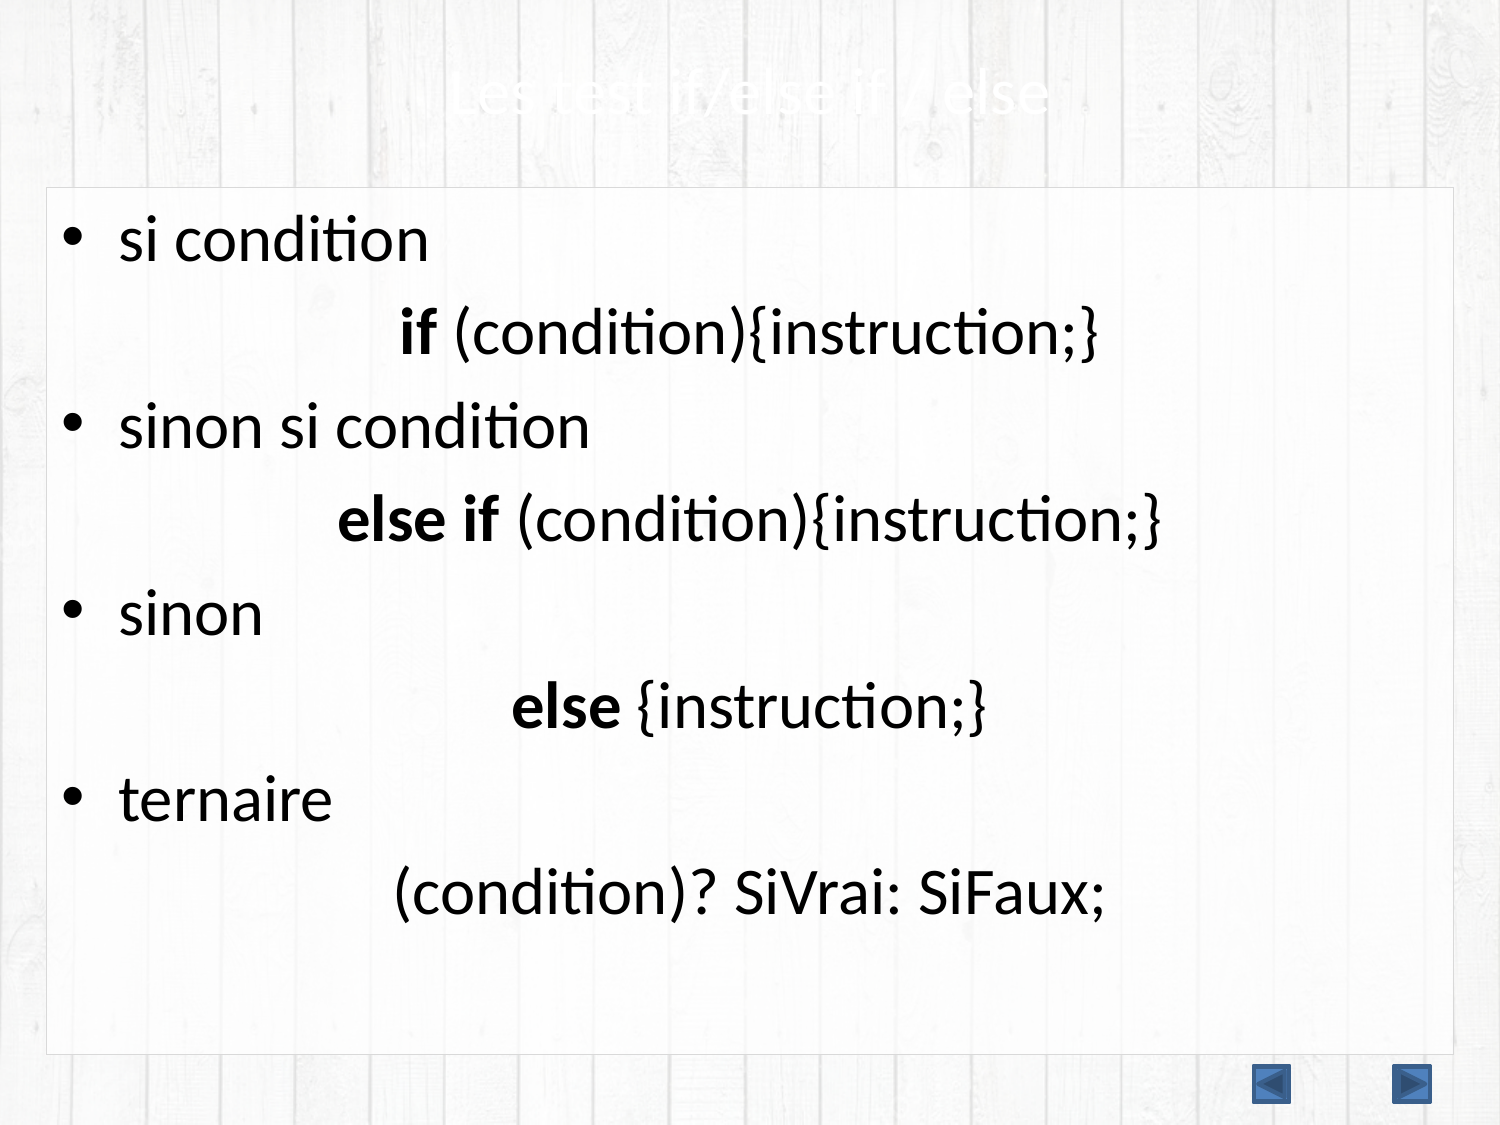

# Les test if/else if / else
si condition
if (condition){instruction;}
sinon si condition
else if (condition){instruction;}
sinon
else {instruction;}
ternaire
(condition)? SiVrai: SiFaux;